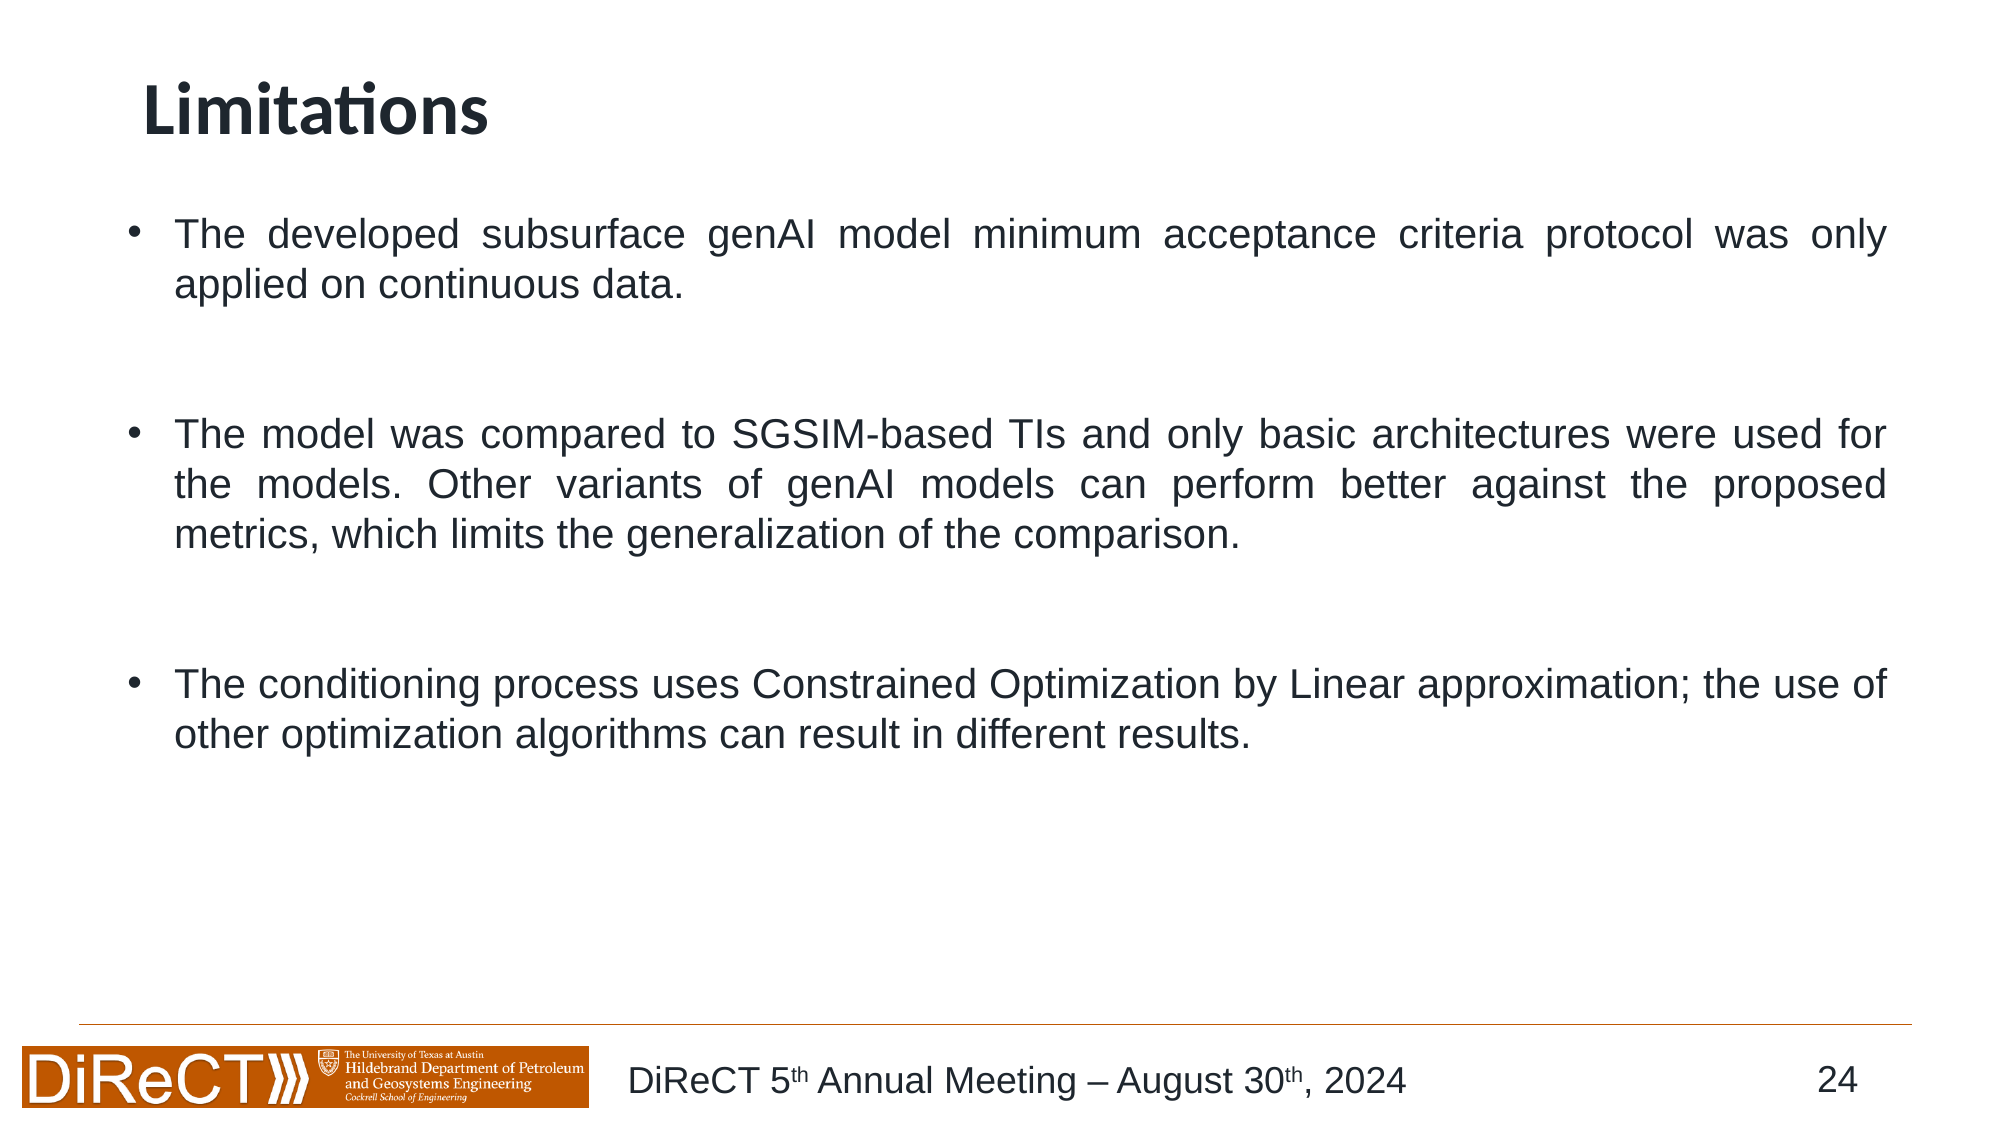

Limitations
The developed subsurface genAI model minimum acceptance criteria protocol was only applied on continuous data.

The model was compared to SGSIM-based TIs and only basic architectures were used for the models. Other variants of genAI models can perform better against the proposed metrics, which limits the generalization of the comparison.

The conditioning process uses Constrained Optimization by Linear approximation; the use of other optimization algorithms can result in different results.